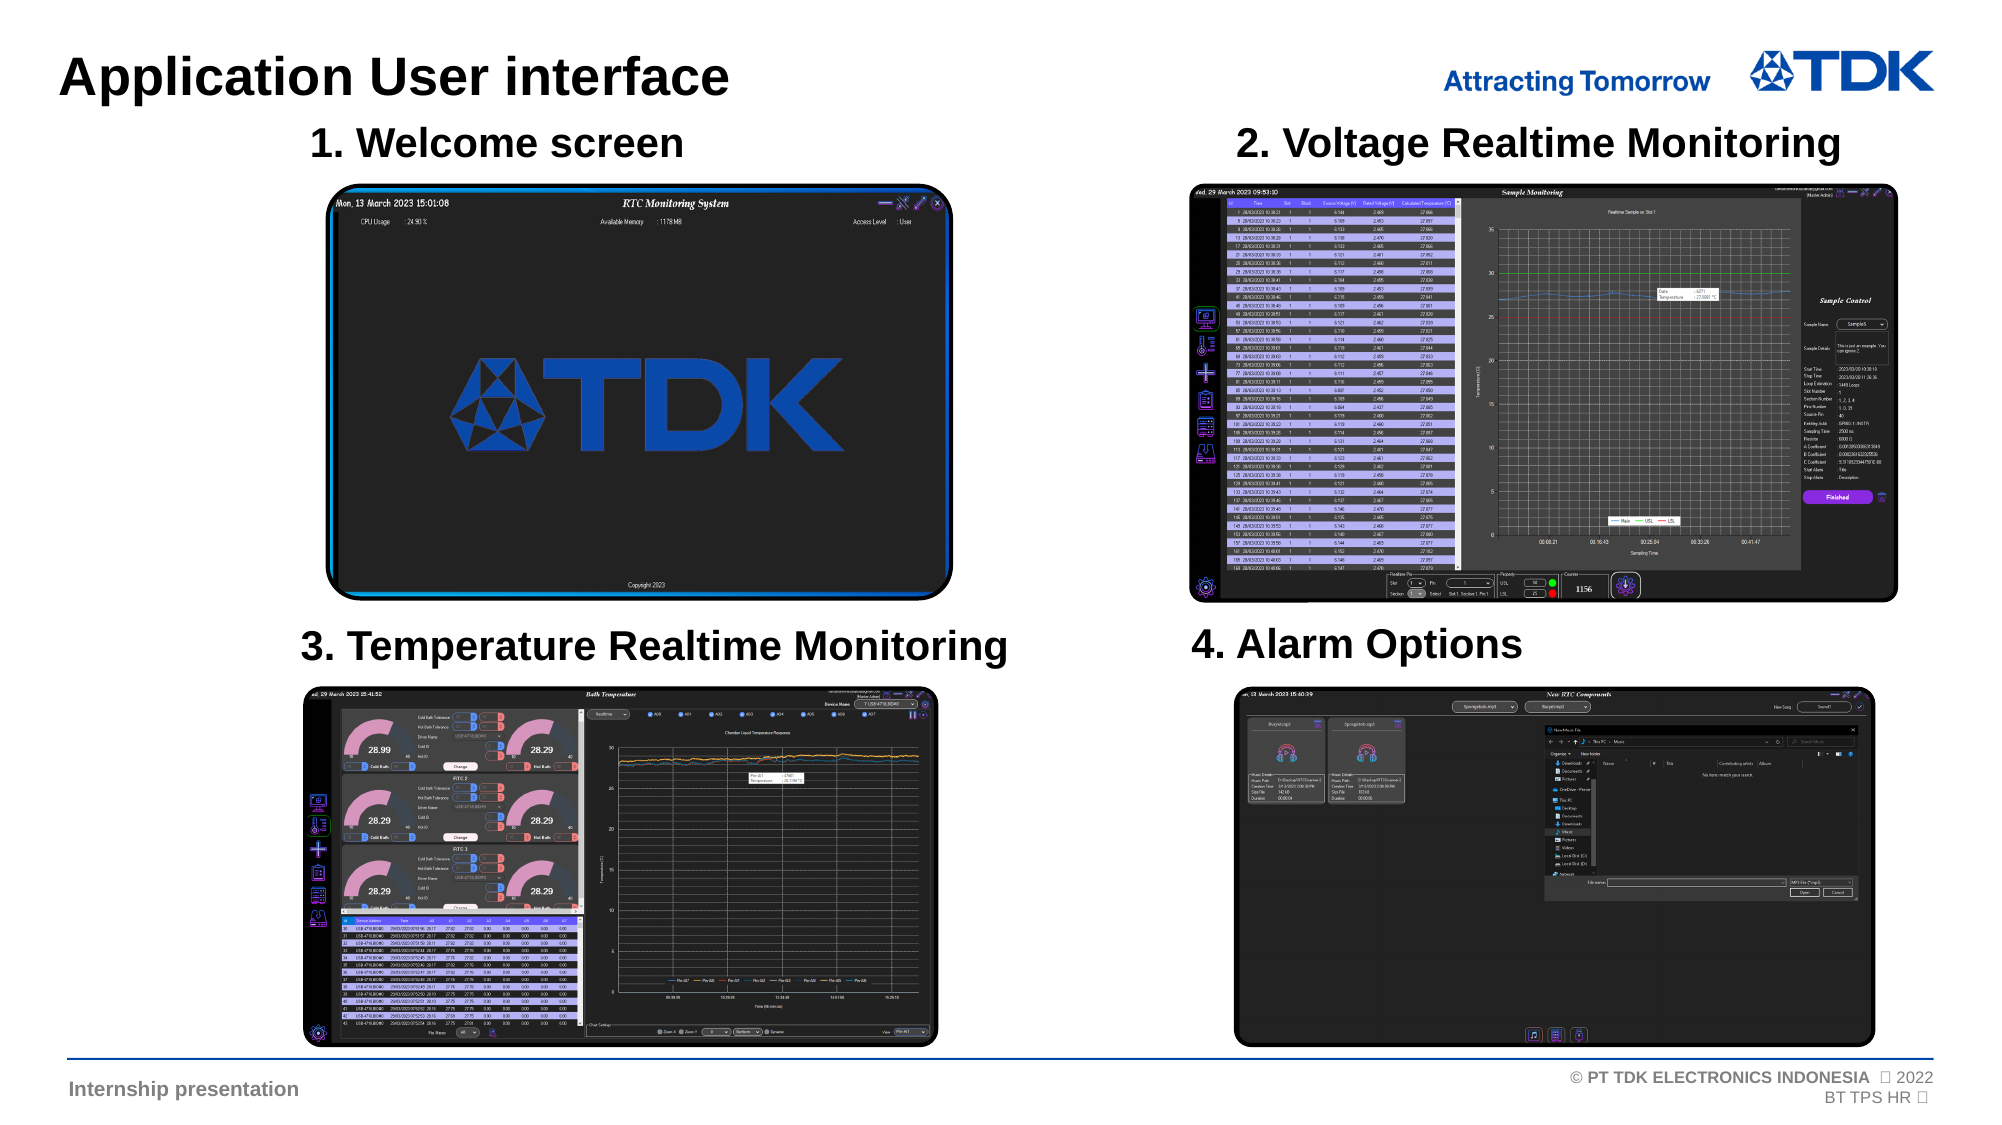

Application User interface
# 1. Welcome screen
2. Voltage Realtime Monitoring

4. Alarm Options
3. Temperature Realtime Monitoring